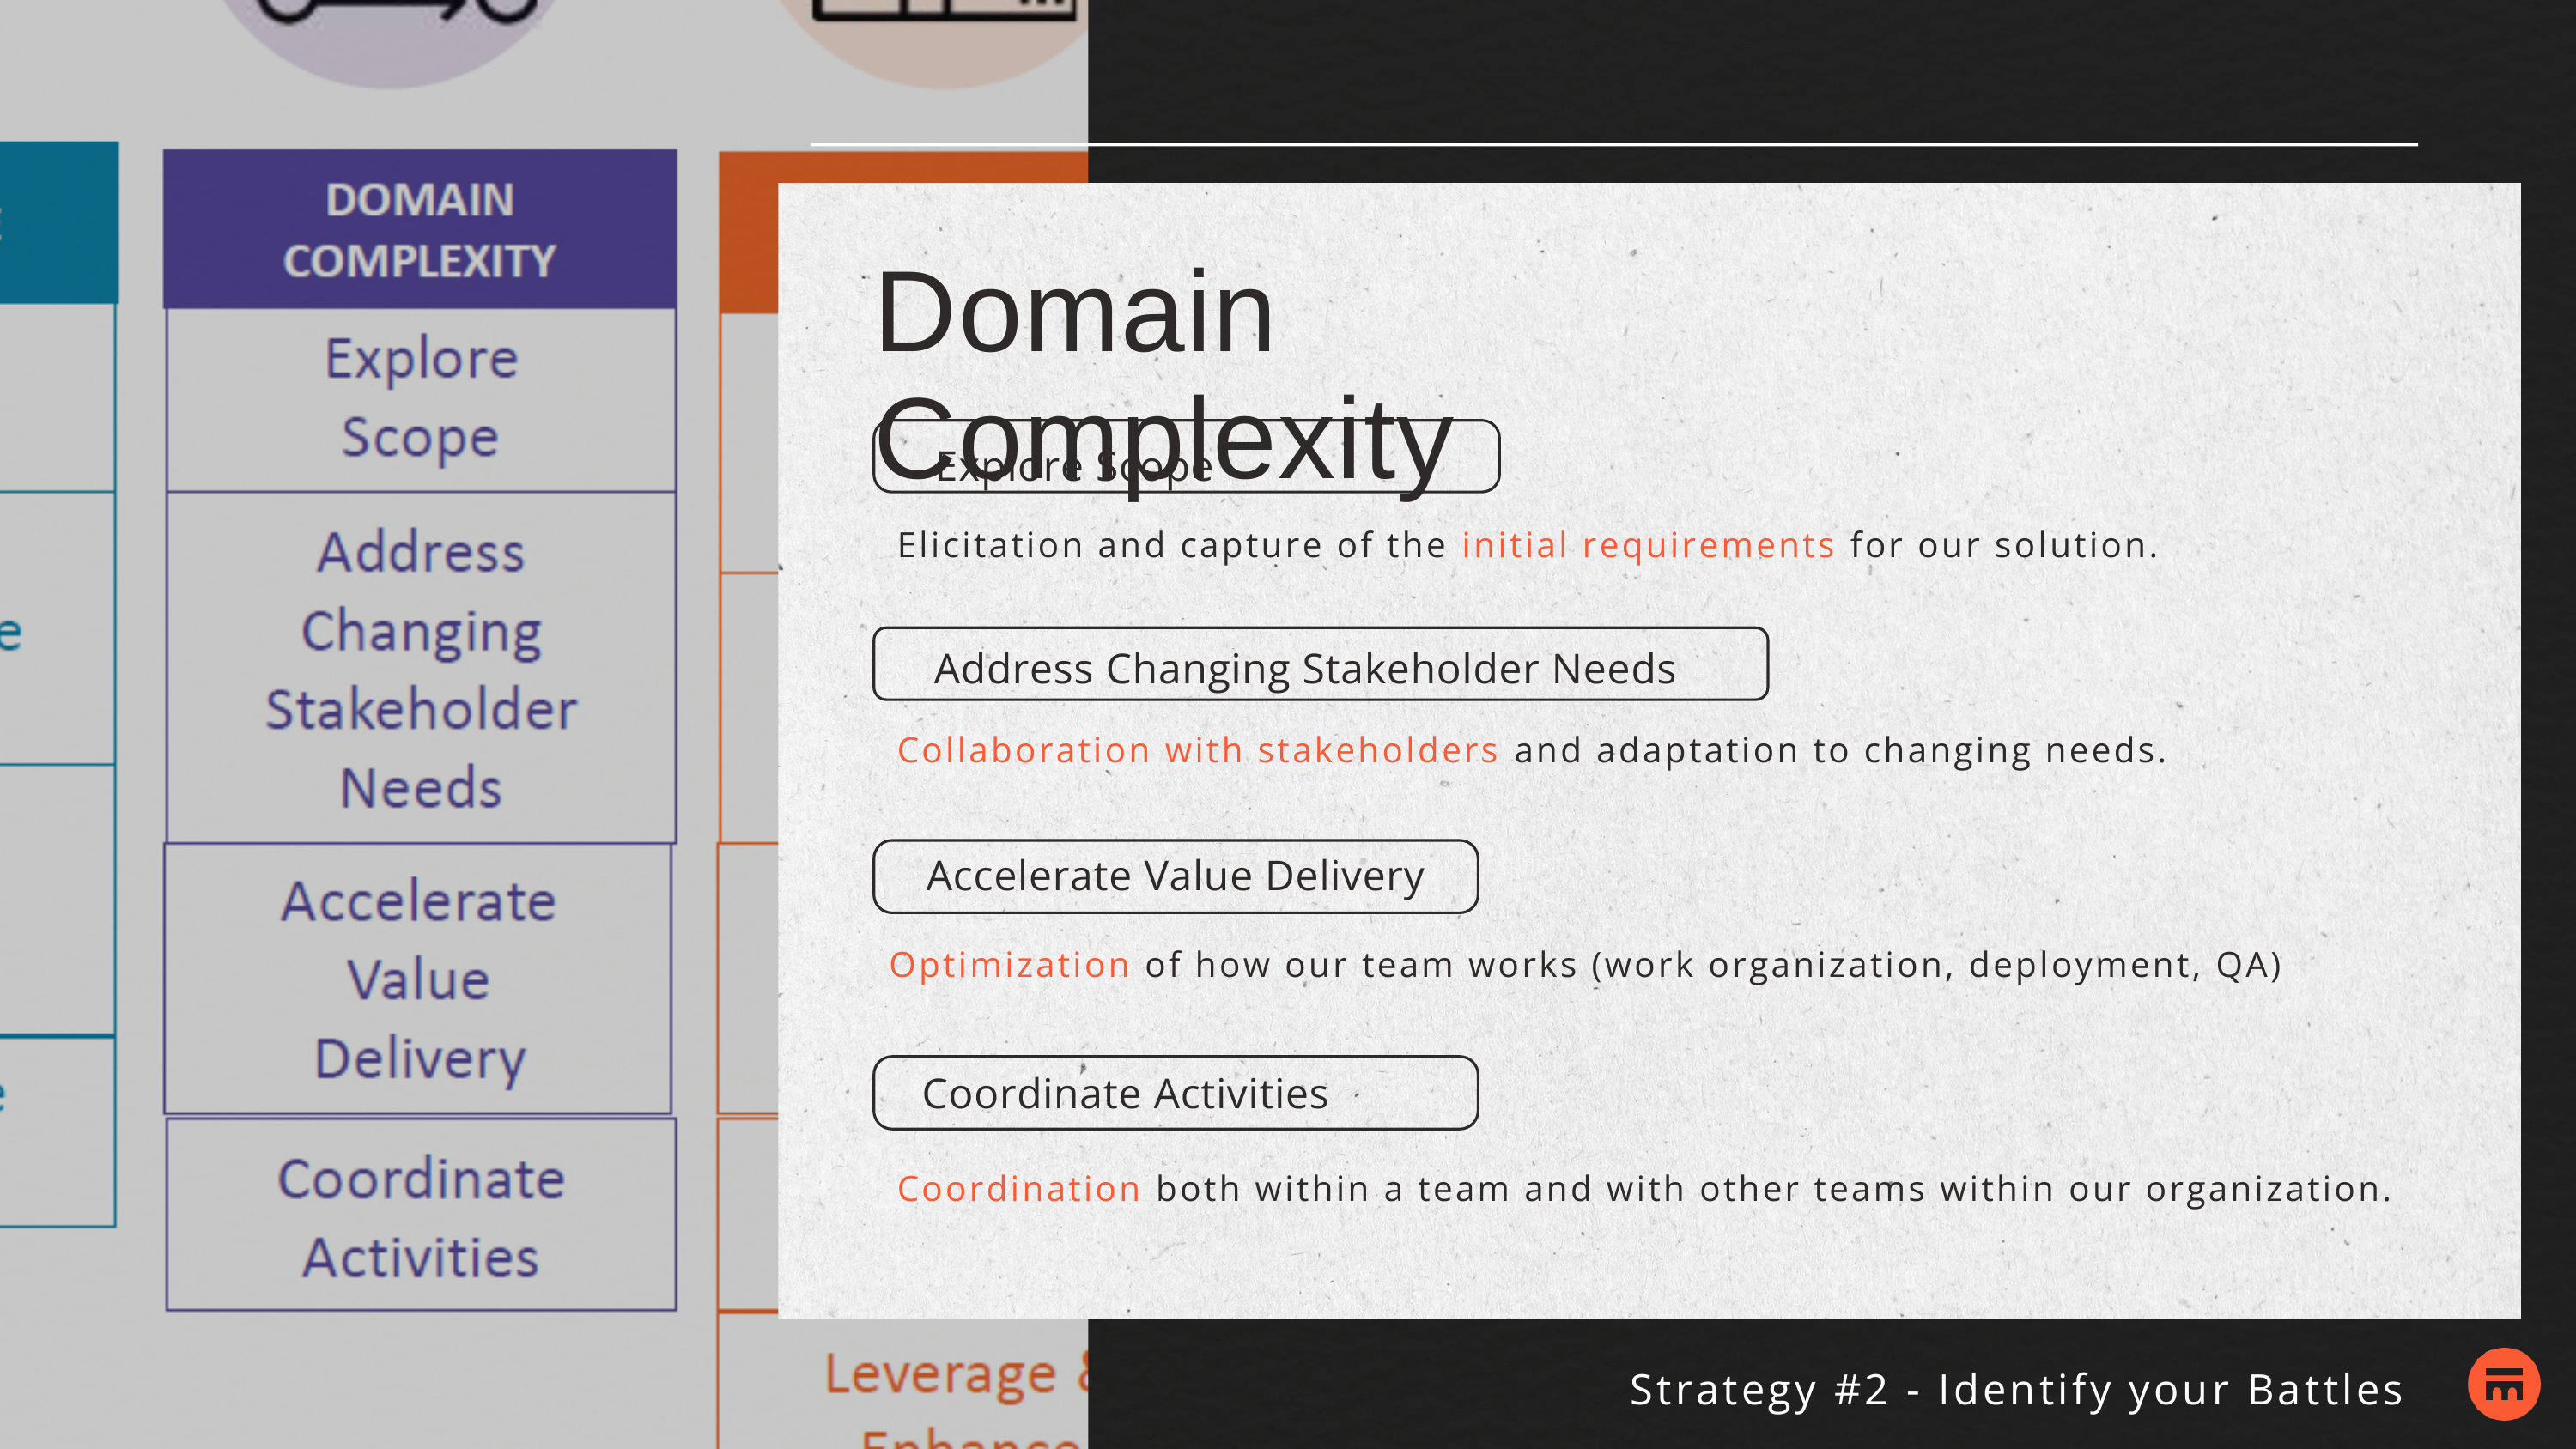

Domain Complexity
Explore Scope

Elicitation and capture of the initial requirements for our solution.
Address Changing Stakeholder Needs

Collaboration with stakeholders and adaptation to changing needs.
Accelerate Value Delivery

Optimization of how our team works (work organization, deployment, QA)

Coordinate Activities
Coordination both within a team and with other teams within our organization.

Strategy #2 - Identify your Battles